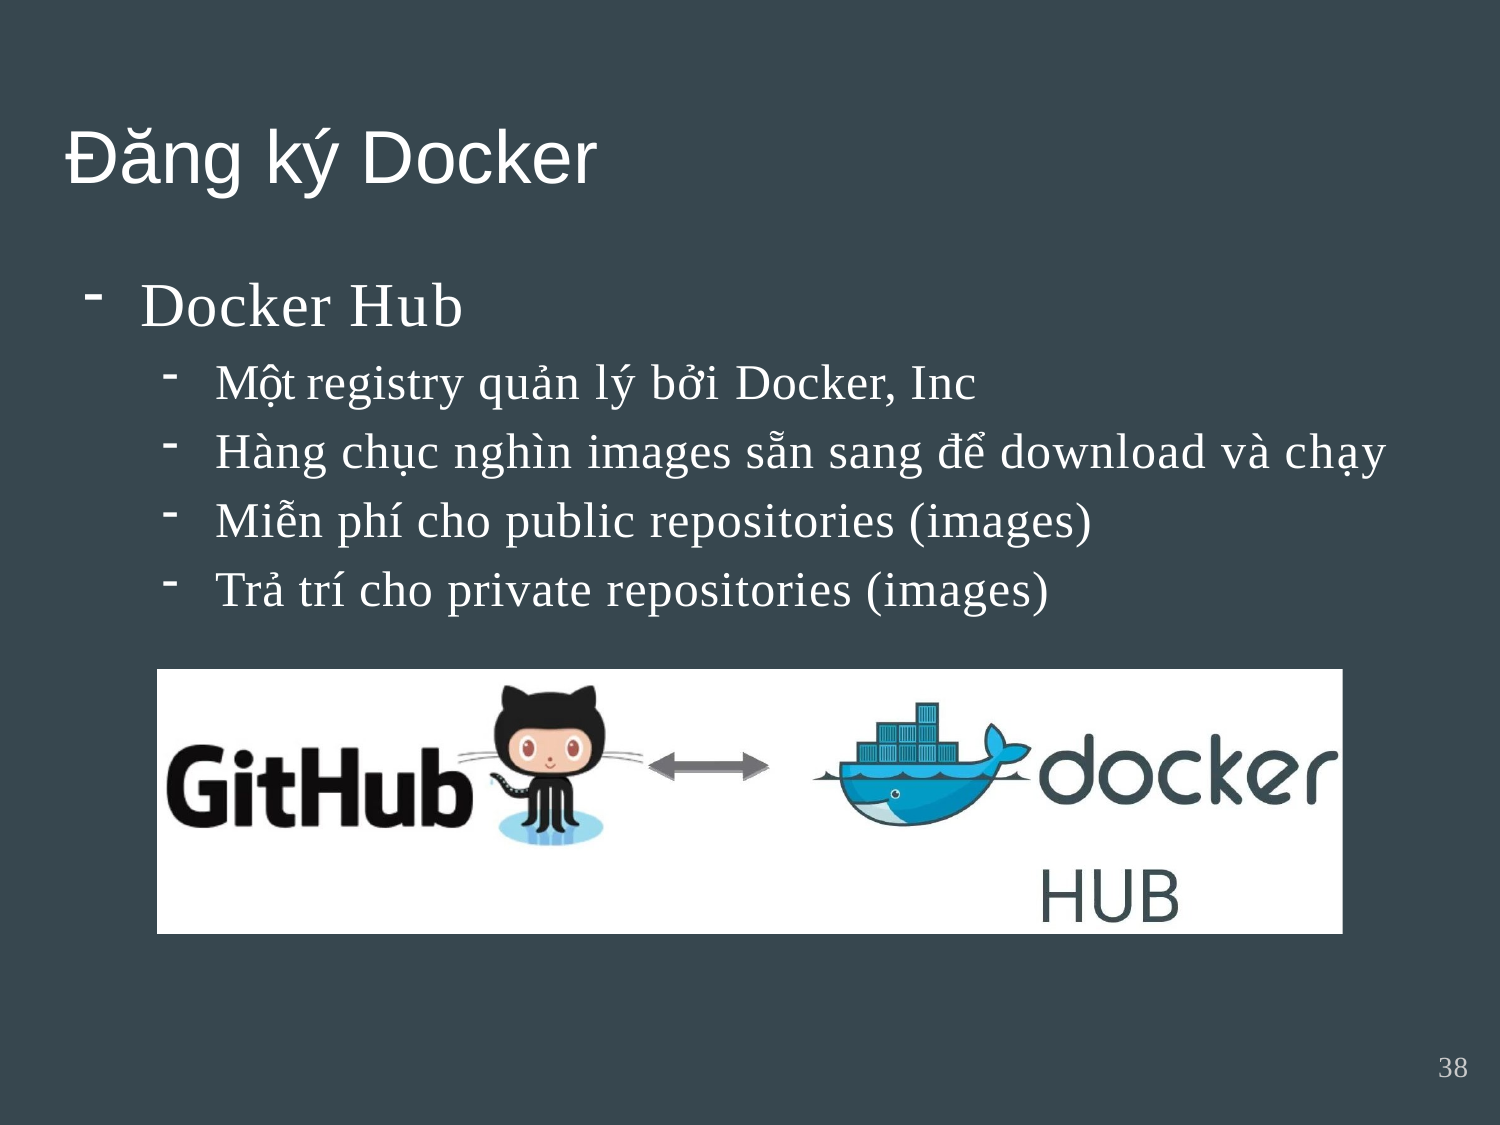

Đăng ký Docker
Docker Hub
Một registry quản lý bởi Docker, Inc
Hàng chục nghìn images sẵn sang để download và chạy
Miễn phí cho public repositories (images)
Trả trí cho private repositories (images)

38